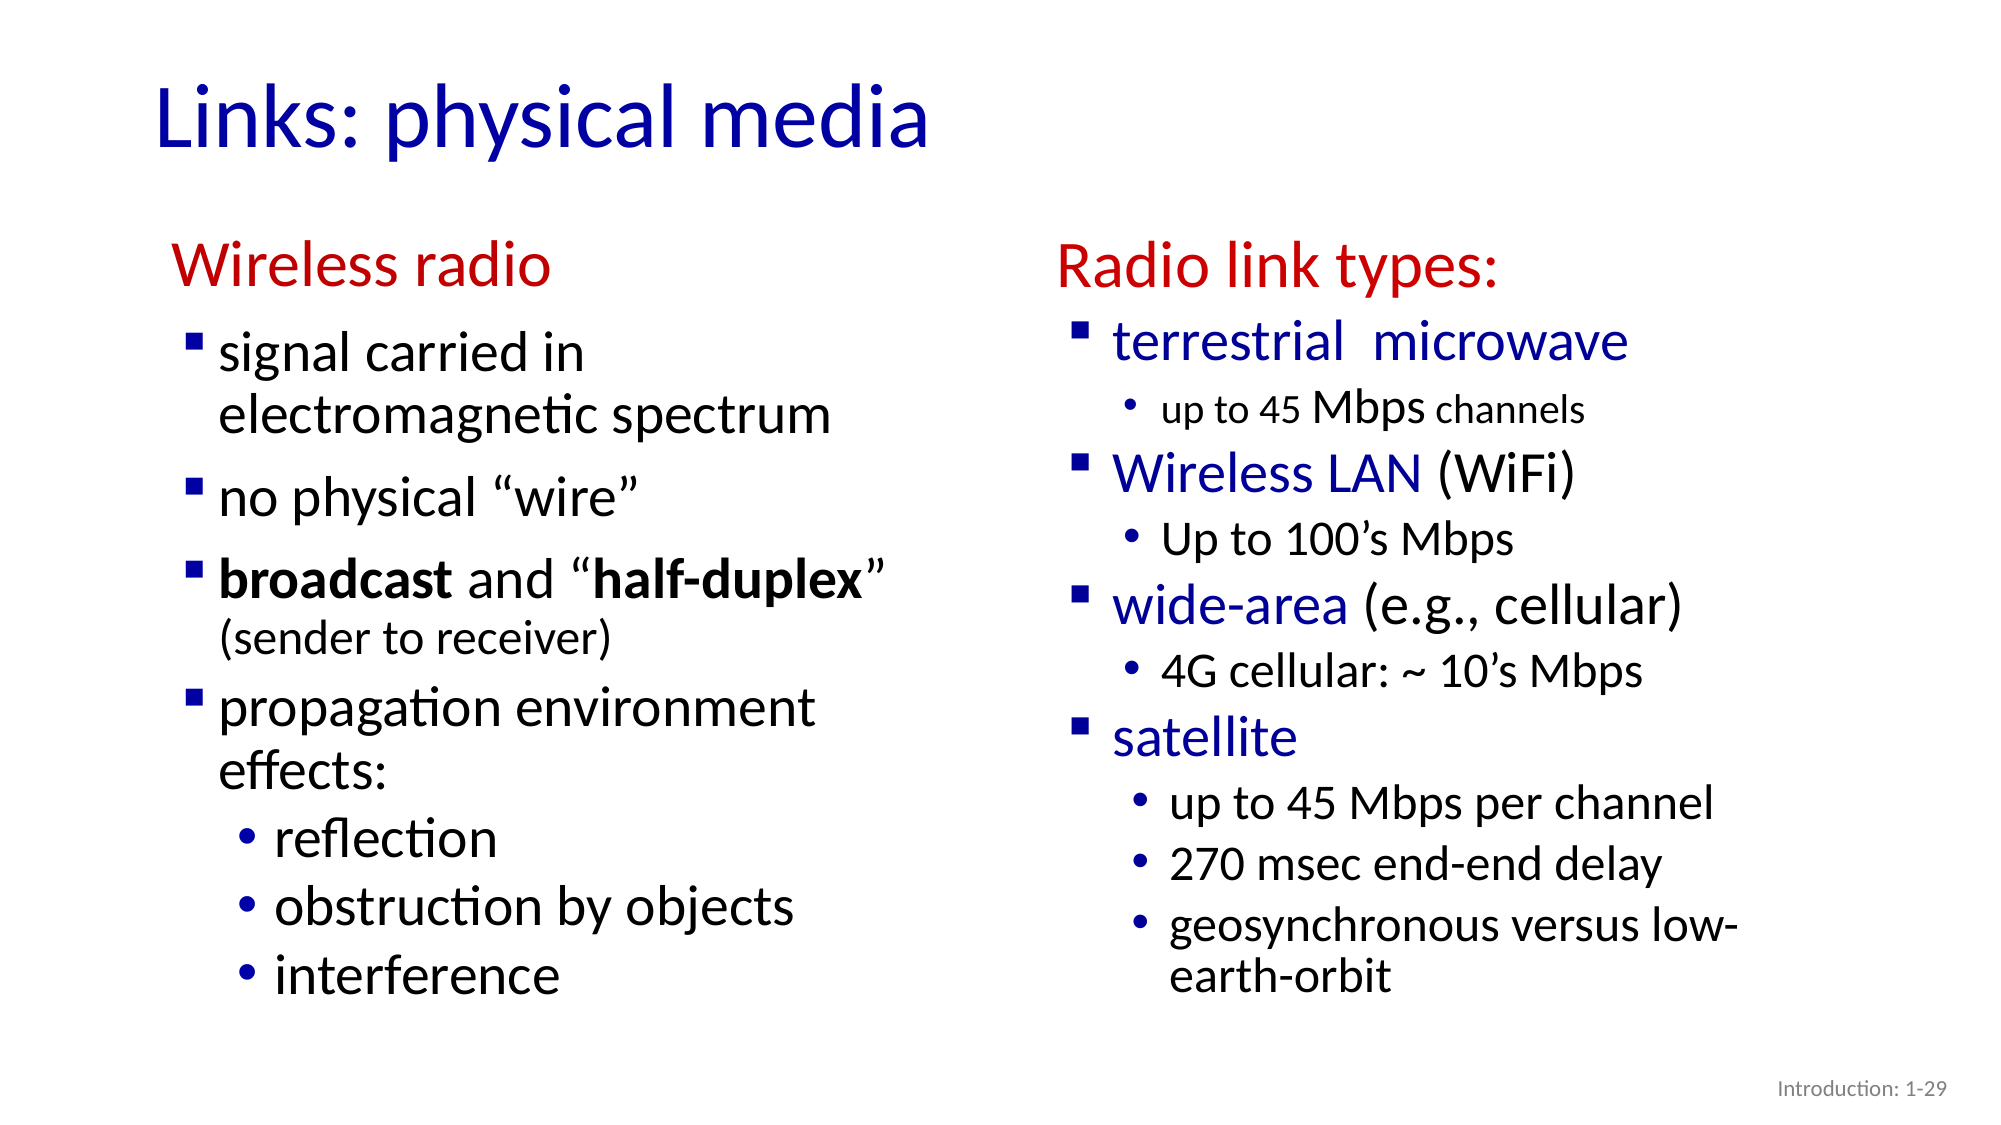

# Links: physical media
Wireless radio
signal carried in electromagnetic spectrum
no physical “wire”
broadcast and “half-duplex” (sender to receiver)
propagation environment effects:
reflection
obstruction by objects
interference
Radio link types:
terrestrial  microwave
up to 45 Mbps channels
Wireless LAN (WiFi)
Up to 100’s Mbps
wide-area (e.g., cellular)
4G cellular: ~ 10’s Mbps
satellite
up to 45 Mbps per channel
270 msec end-end delay
geosynchronous versus low-earth-orbit
Introduction: 1-29